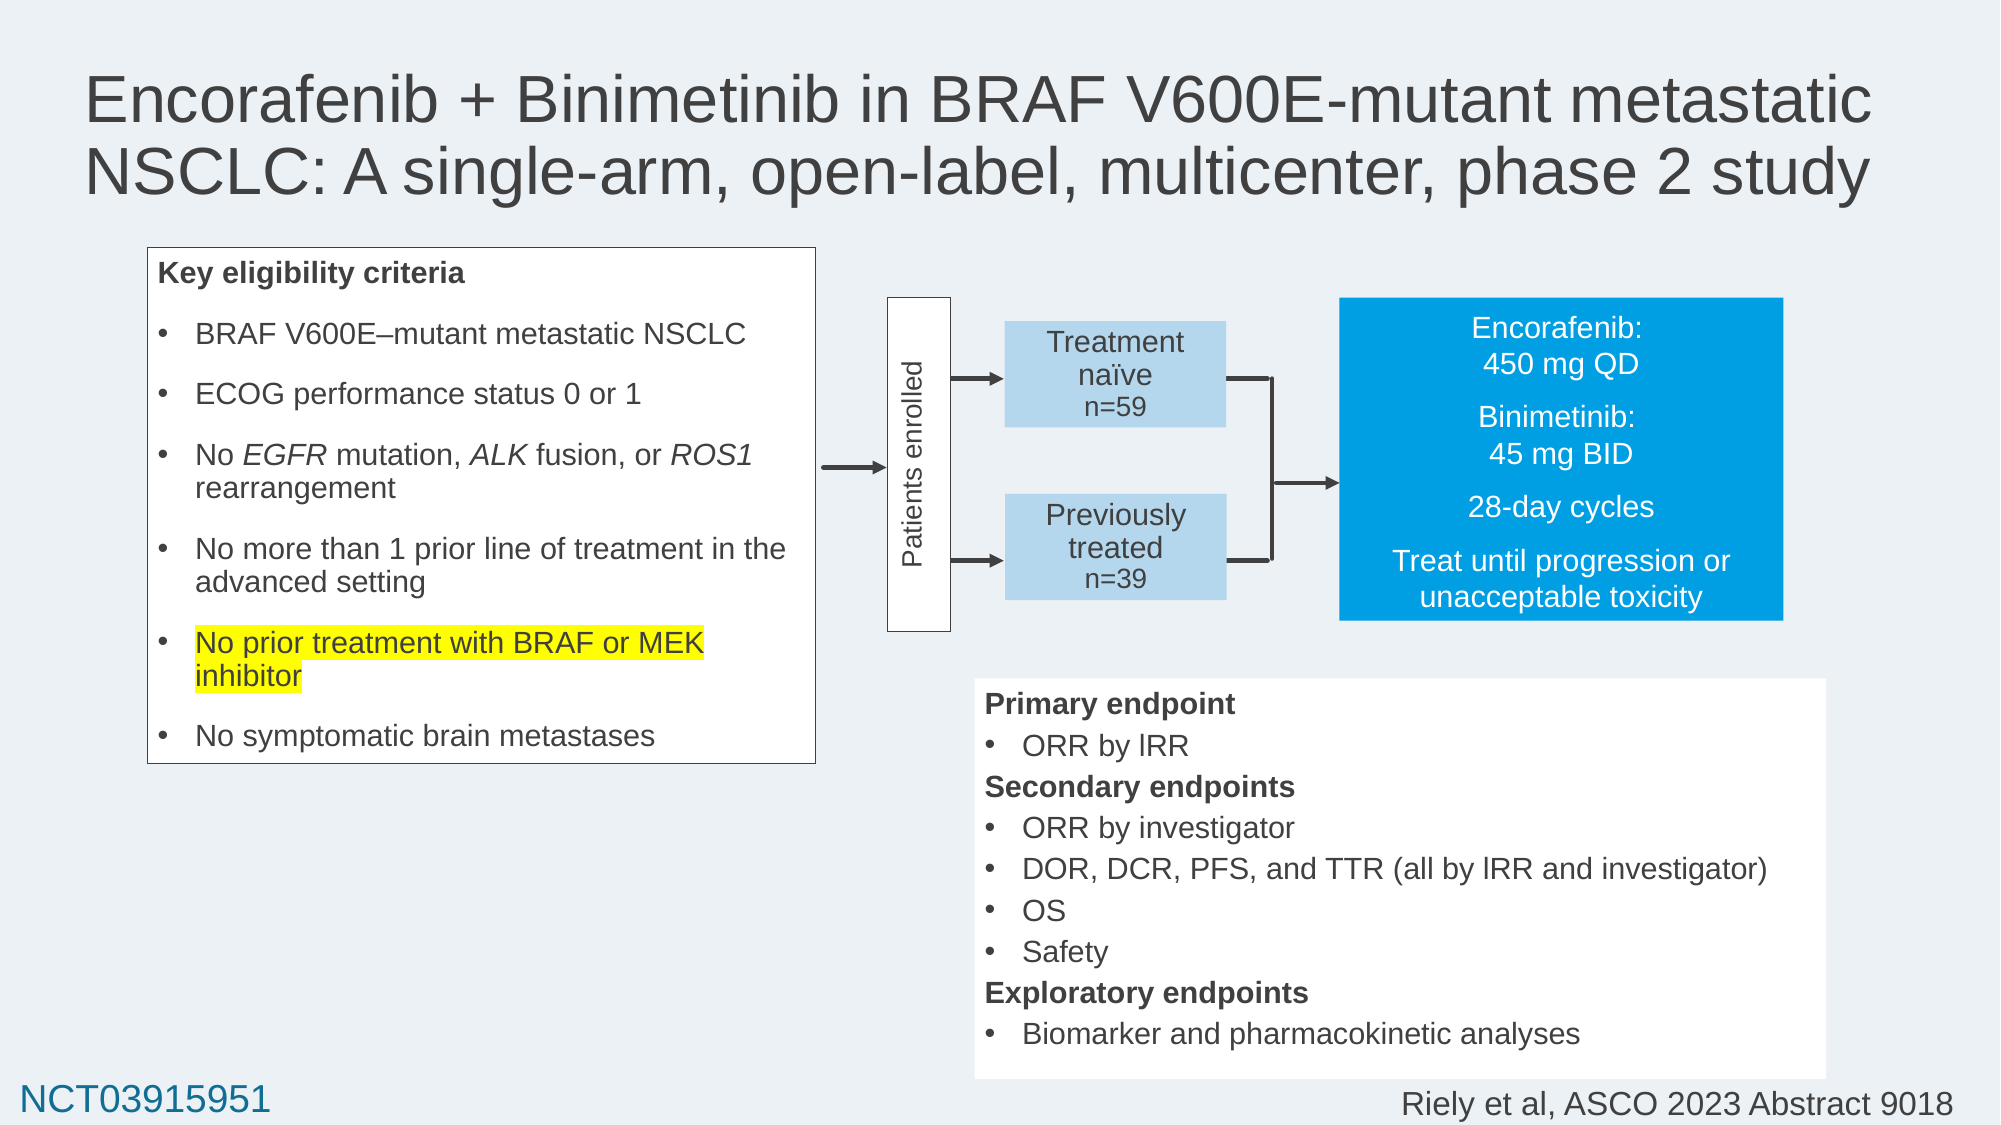

# Encorafenib + Binimetinib in BRAF V600E-mutant metastatic NSCLC: A single-arm, open-label, multicenter, phase 2 study
Key eligibility criteria
BRAF V600E–mutant metastatic NSCLC
ECOG performance status 0 or 1
No EGFR mutation, ALK fusion, or ROS1 rearrangement
No more than 1 prior line of treatment in the advanced setting
No prior treatment with BRAF or MEK inhibitor
No symptomatic brain metastases
Encorafenib:
450 mg QD
Binimetinib:
45 mg BID
28-day cycles
Treat until progression or unacceptable toxicity
Treatment naïve
n=59
Patients enrolled
Previously treated
n=39
Primary endpoint
ORR by lRR
Secondary endpoints
ORR by investigator
DOR, DCR, PFS, and TTR (all by lRR and investigator)
OS
Safety
Exploratory endpoints
Biomarker and pharmacokinetic analyses

NCT03915951
Riely et al, ASCO 2023 Abstract 9018